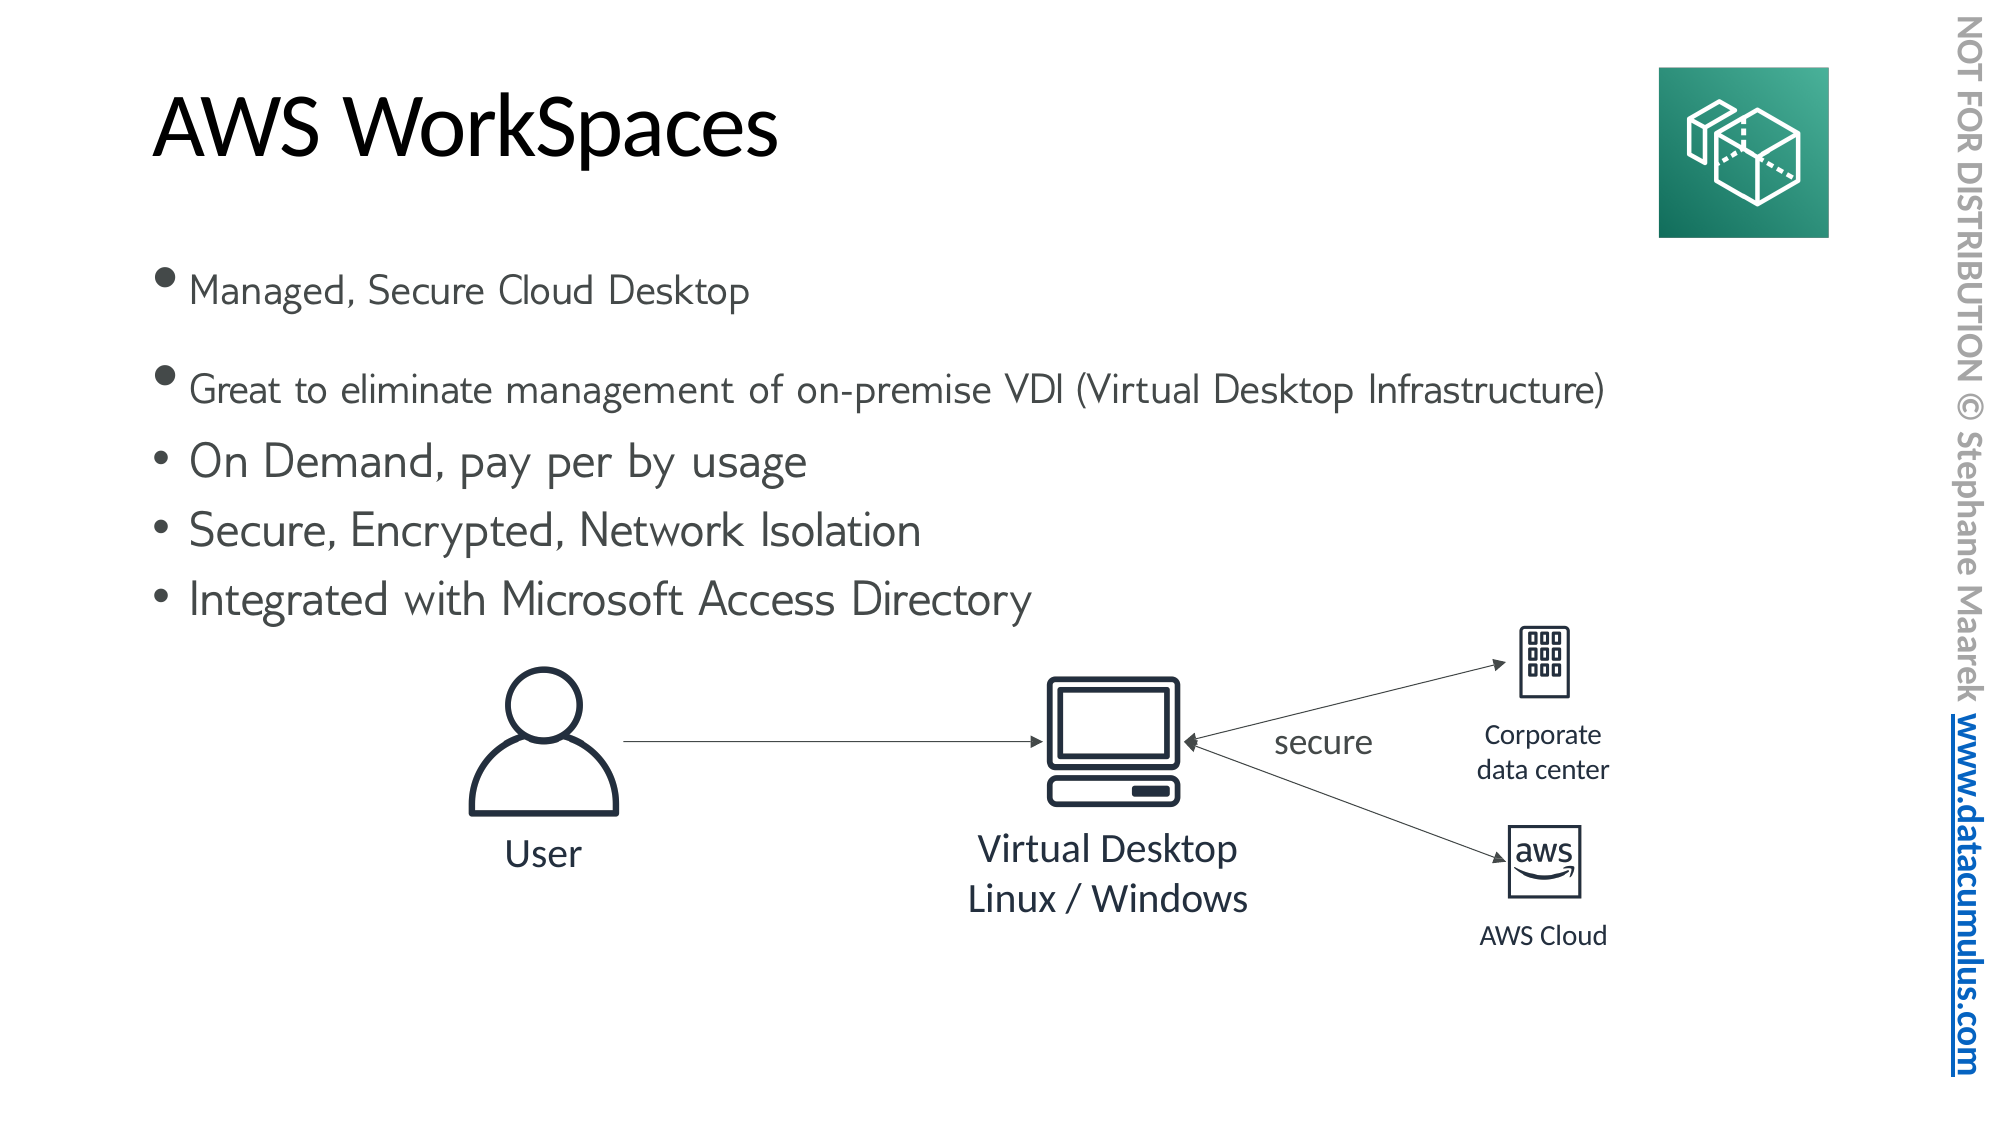

NOT FOR DISTRIBUTION © Stephane Maarek www.datacumulus.com
# AWS WorkSpaces

Managed, Secure Cloud Desktop
Great to eliminate management of on-premise VDI (Virtual Desktop Infrastructure)
On Demand, pay per by usage
Secure, Encrypted, Network Isolation
Integrated with Microsoft Access Directory

Corporate  data center
secure

Virtual Desktop  Linux / Windows

User
AWS Cloud
© Stephane Maarek